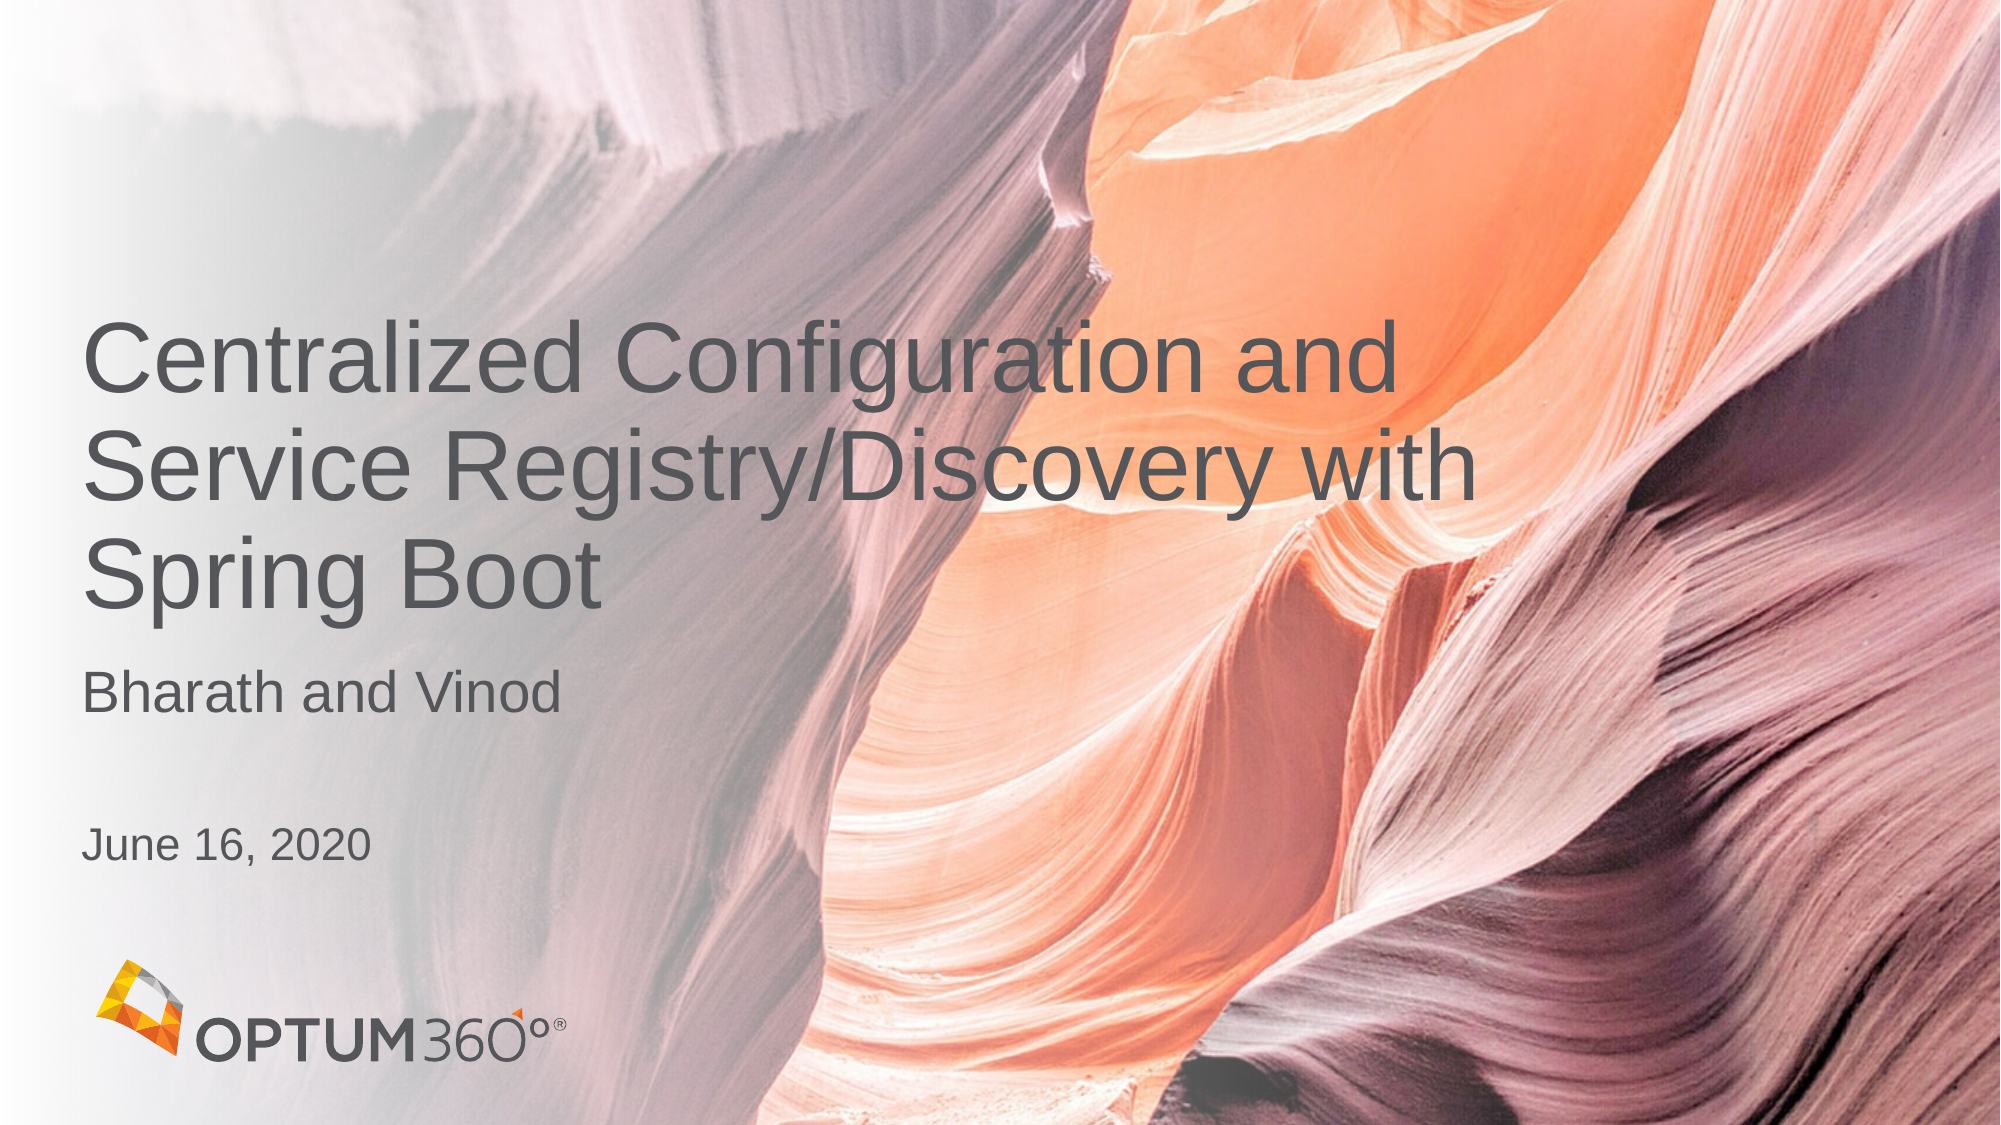

# Centralized Configuration and Service Registry/Discovery with Spring Boot
Bharath and Vinod
June 16, 2020